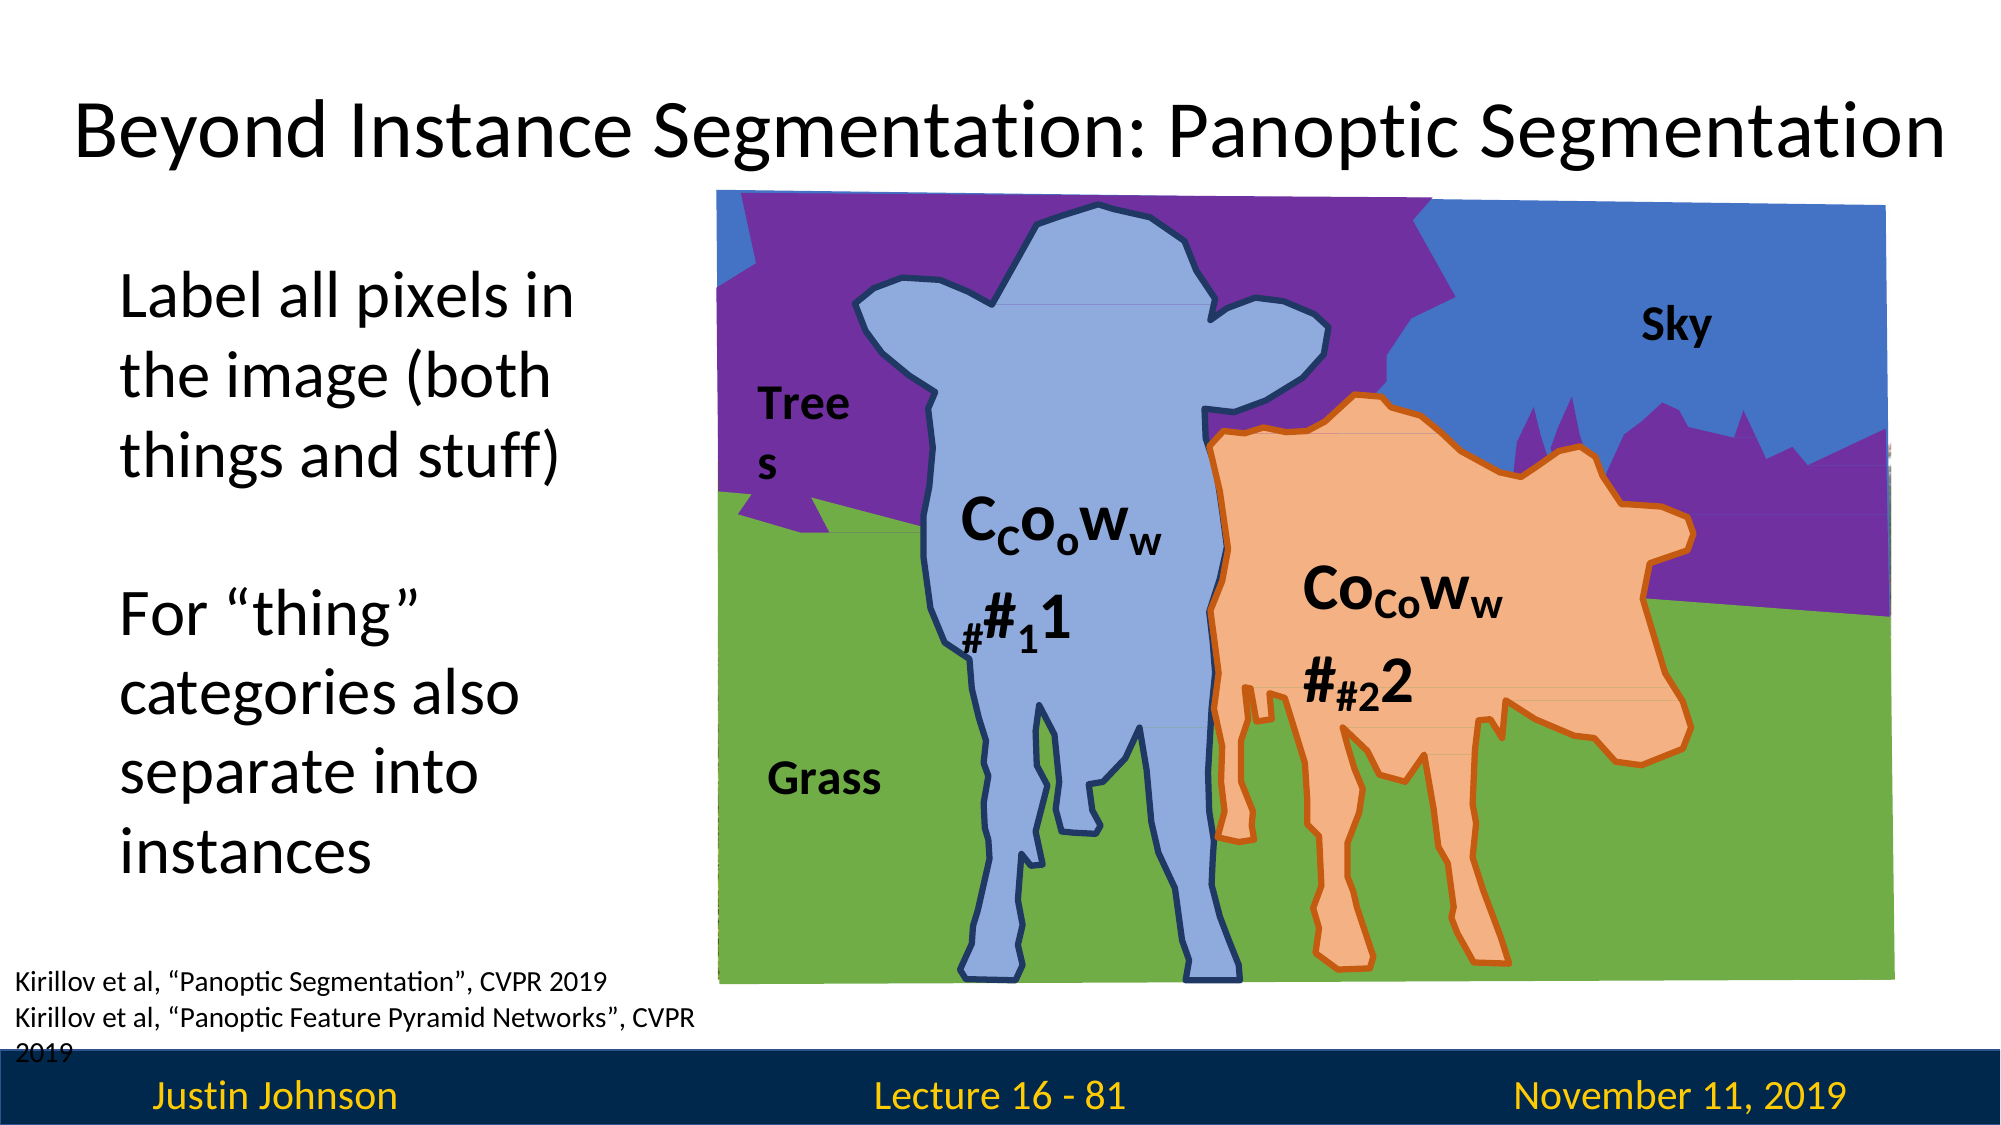

# Beyond Instance Segmentation: Panoptic Segmentation

Label all pixels in the image (both things and stuff)
Sky
Trees

CCooww ##11

CoCoww##22
For “thing” categories also separate into instances
Grass
Kirillov et al, “Panoptic Segmentation”, CVPR 2019
Kirillov et al, “Panoptic Feature Pyramid Networks”, CVPR 2019
Justin Johnson
November 11, 2019
Lecture 16 - 81